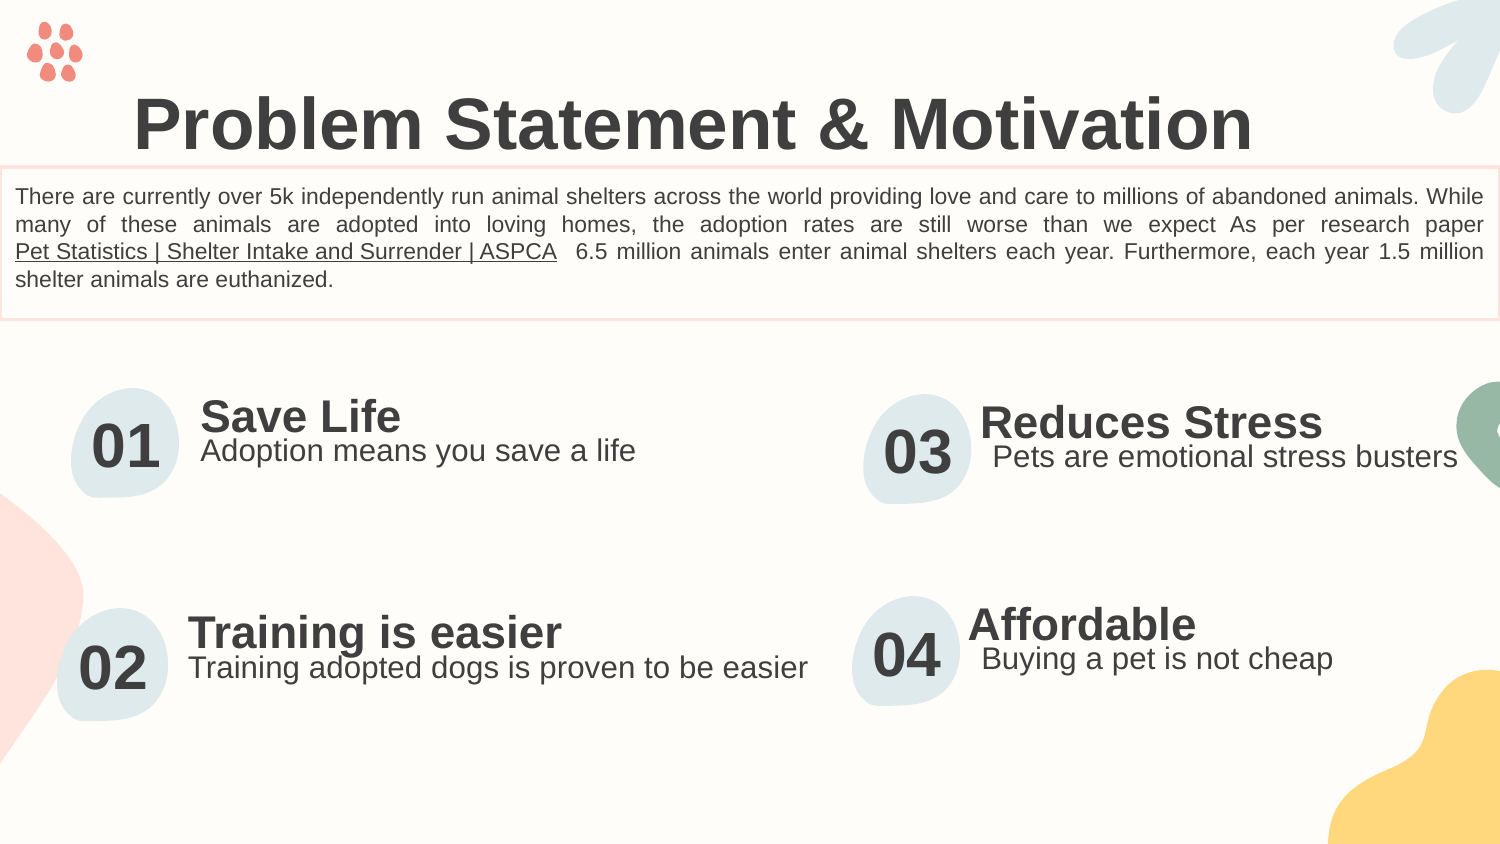

# Problem Statement & Motivation
There are currently over 5k independently run animal shelters across the world providing love and care to millions of abandoned animals. While many of these animals are adopted into loving homes, the adoption rates are still worse than we expect As per research paper Pet Statistics | Shelter Intake and Surrender | ASPCA  6.5 million animals enter animal shelters each year. Furthermore, each year 1.5 million shelter animals are euthanized.
Save Life
Reduces Stress

01
03
Adoption means you save a life
Pets are emotional stress busters
Affordable
Training is easier

04

02
Buying a pet is not cheap
Training adopted dogs is proven to be easier